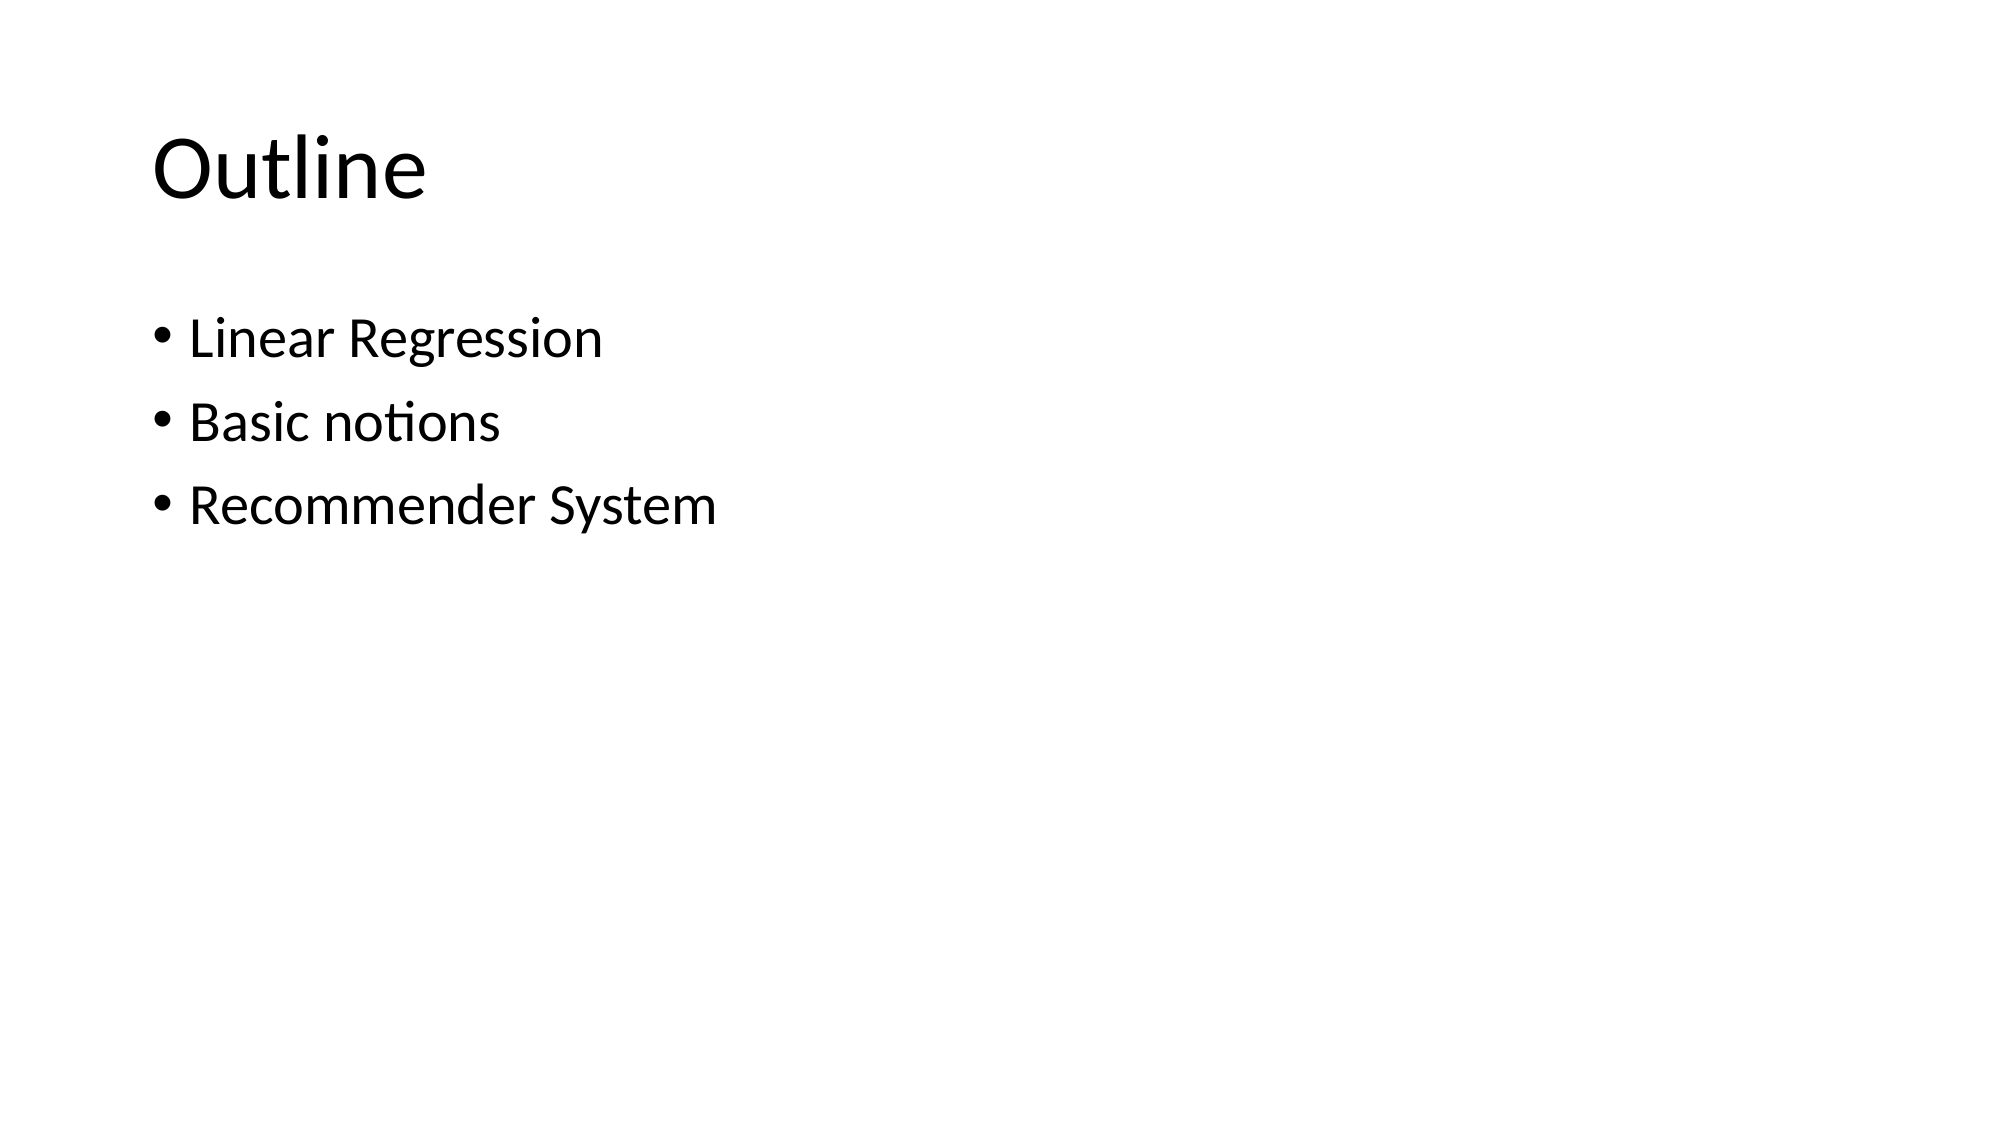

# Outline
Linear Regression
Basic notions
Recommender System